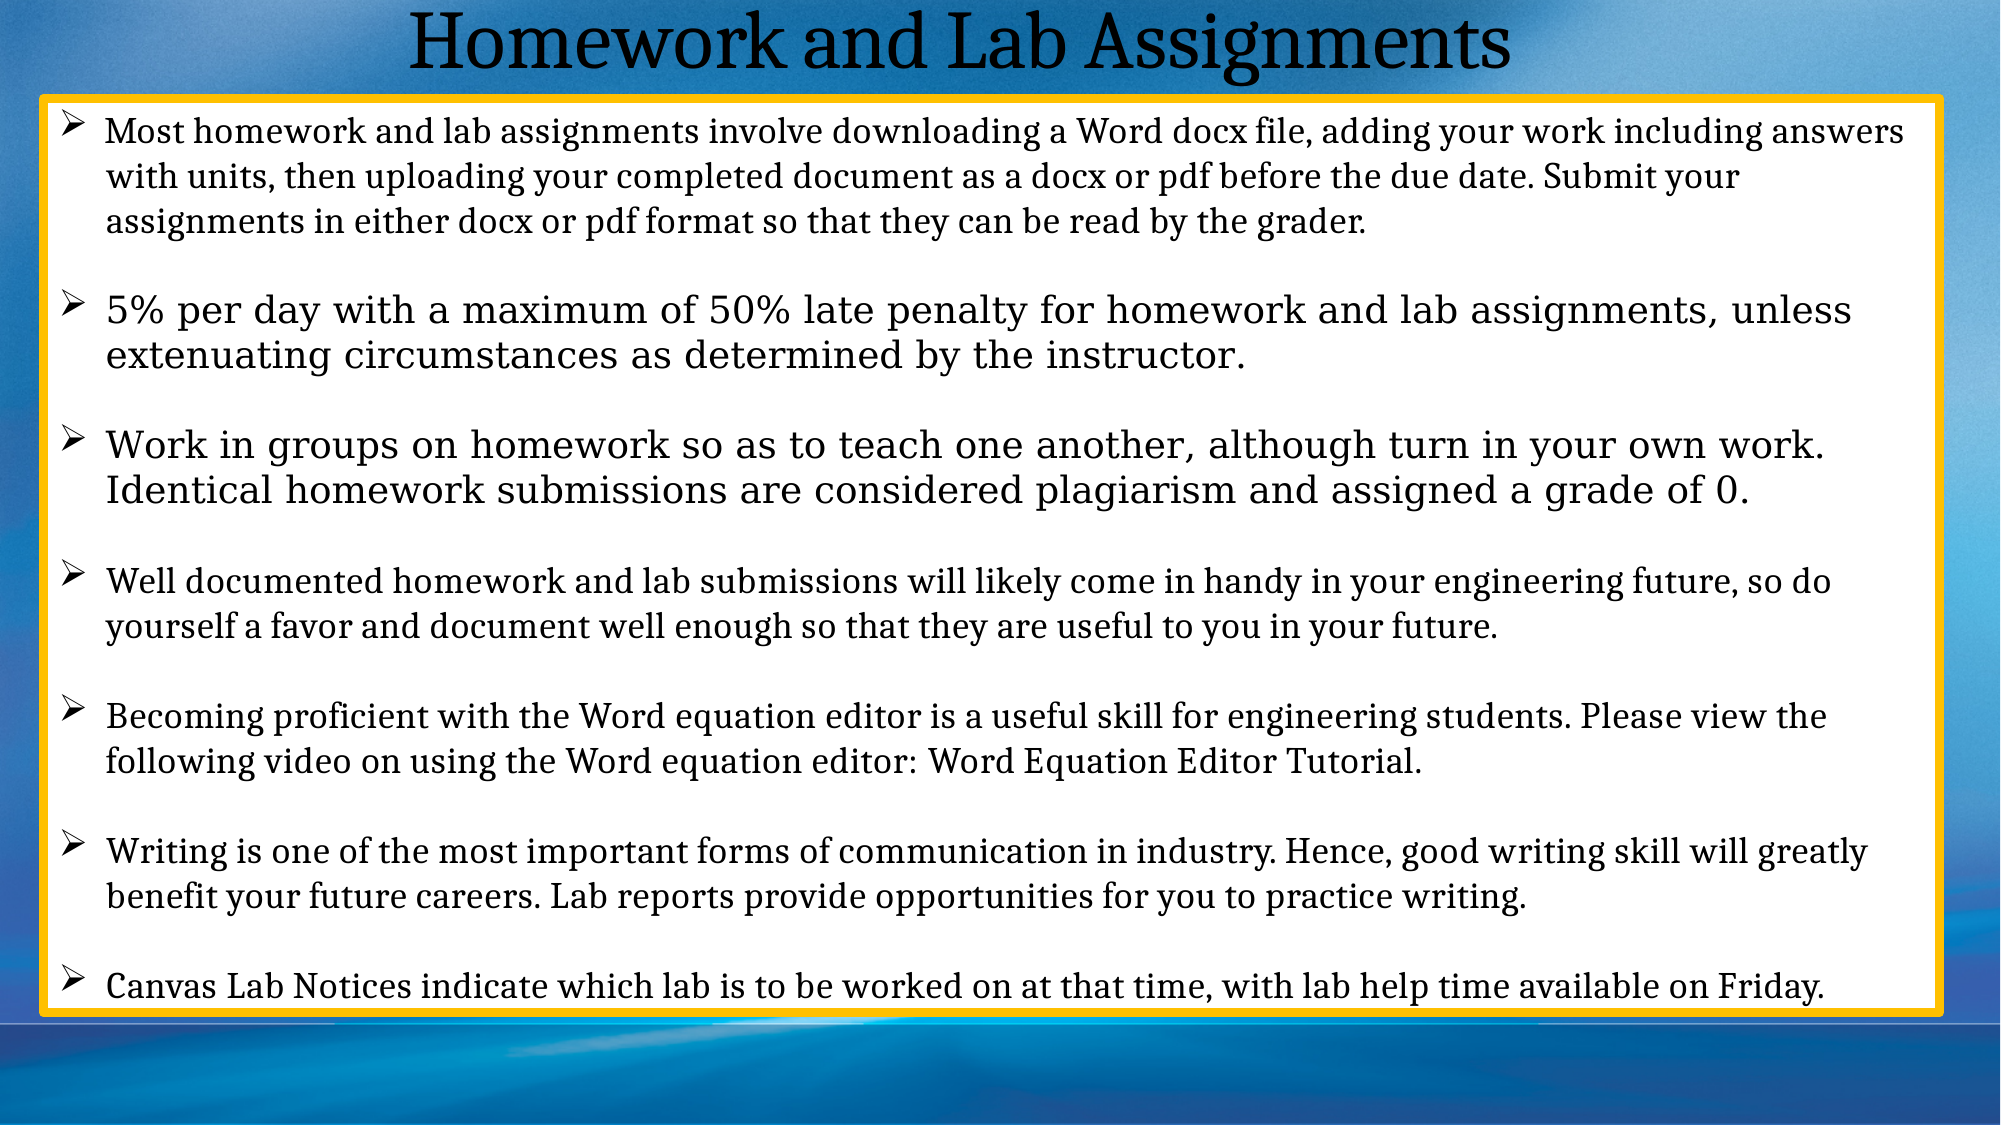

# Homework and Lab Assignments
Most homework and lab assignments involve downloading a Word docx file, adding your work including answers with units, then uploading your completed document as a docx or pdf before the due date. Submit your assignments in either docx or pdf format so that they can be read by the grader.

5% per day with a maximum of 50% late penalty for homework and lab assignments, unless extenuating circumstances as determined by the instructor.

Work in groups on homework so as to teach one another, although turn in your own work. Identical homework submissions are considered plagiarism and assigned a grade of 0.

Well documented homework and lab submissions will likely come in handy in your engineering future, so do yourself a favor and document well enough so that they are useful to you in your future.

Becoming proficient with the Word equation editor is a useful skill for engineering students. Please view the following video on using the Word equation editor: Word Equation Editor Tutorial.

Writing is one of the most important forms of communication in industry. Hence, good writing skill will greatly benefit your future careers. Lab reports provide opportunities for you to practice writing.

Canvas Lab Notices indicate which lab is to be worked on at that time, with lab help time available on Friday.